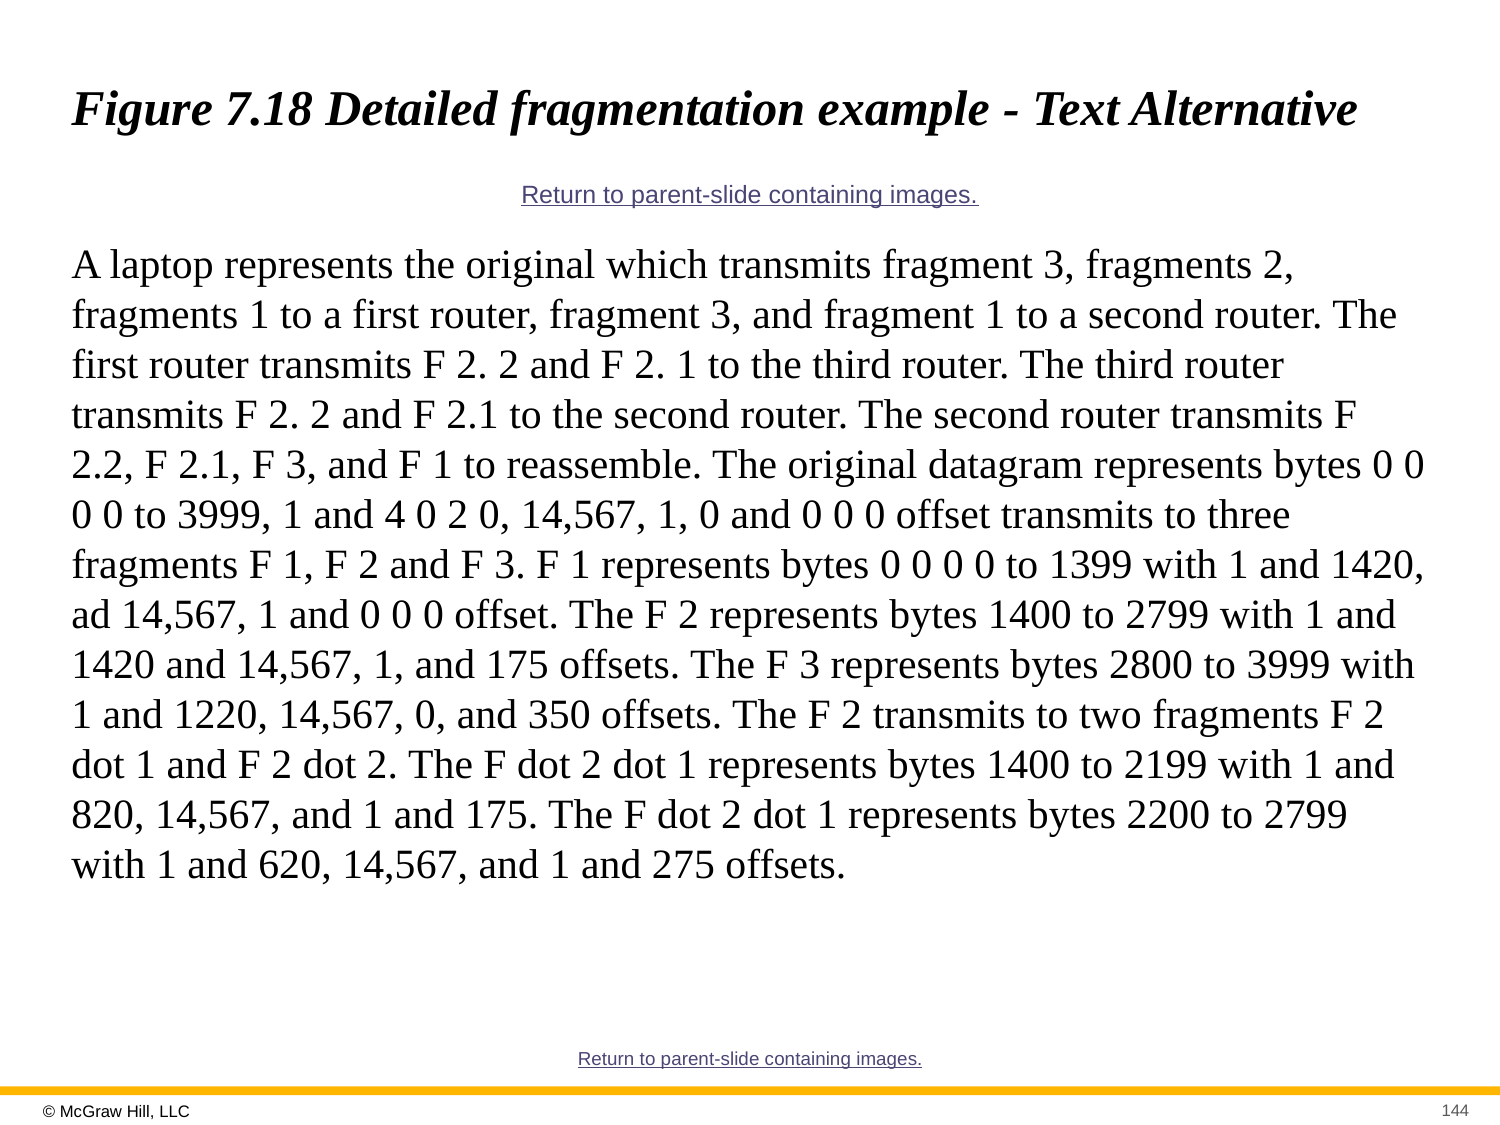

# Figure 7.18 Detailed fragmentation example - Text Alternative
Return to parent-slide containing images.
A laptop represents the original which transmits fragment 3, fragments 2, fragments 1 to a first router, fragment 3, and fragment 1 to a second router. The first router transmits F 2. 2 and F 2. 1 to the third router. The third router transmits F 2. 2 and F 2.1 to the second router. The second router transmits F 2.2, F 2.1, F 3, and F 1 to reassemble. The original datagram represents bytes 0 0 0 0 to 3999, 1 and 4 0 2 0, 14,567, 1, 0 and 0 0 0 offset transmits to three fragments F 1, F 2 and F 3. F 1 represents bytes 0 0 0 0 to 1399 with 1 and 1420, ad 14,567, 1 and 0 0 0 offset. The F 2 represents bytes 1400 to 2799 with 1 and 1420 and 14,567, 1, and 175 offsets. The F 3 represents bytes 2800 to 3999 with 1 and 1220, 14,567, 0, and 350 offsets. The F 2 transmits to two fragments F 2 dot 1 and F 2 dot 2. The F dot 2 dot 1 represents bytes 1400 to 2199 with 1 and 820, 14,567, and 1 and 175. The F dot 2 dot 1 represents bytes 2200 to 2799 with 1 and 620, 14,567, and 1 and 275 offsets.
Return to parent-slide containing images.
144